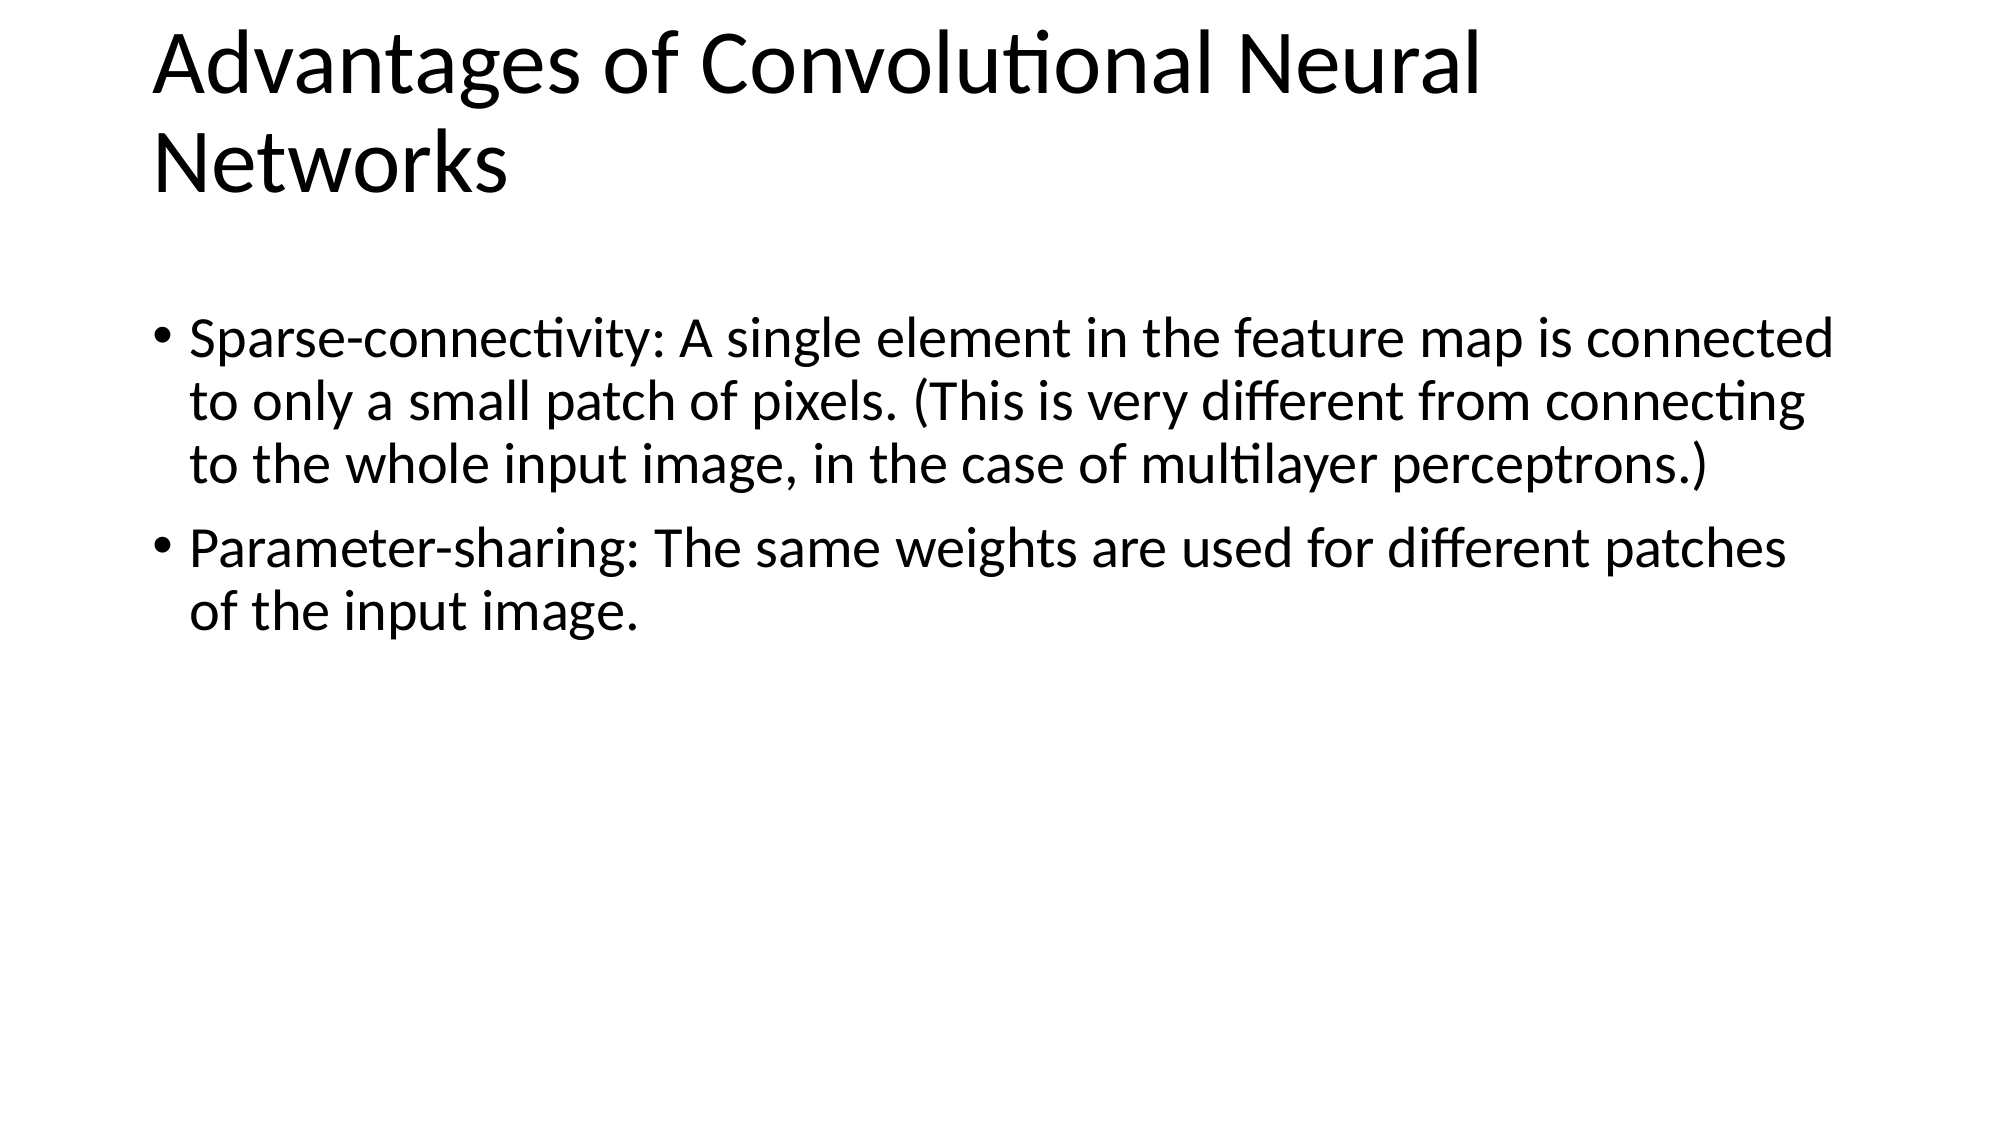

# Advantages of Convolutional Neural Networks
Sparse-connectivity: A single element in the feature map is connected to only a small patch of pixels. (This is very different from connecting to the whole input image, in the case of multilayer perceptrons.)
Parameter-sharing: The same weights are used for different patches of the input image.